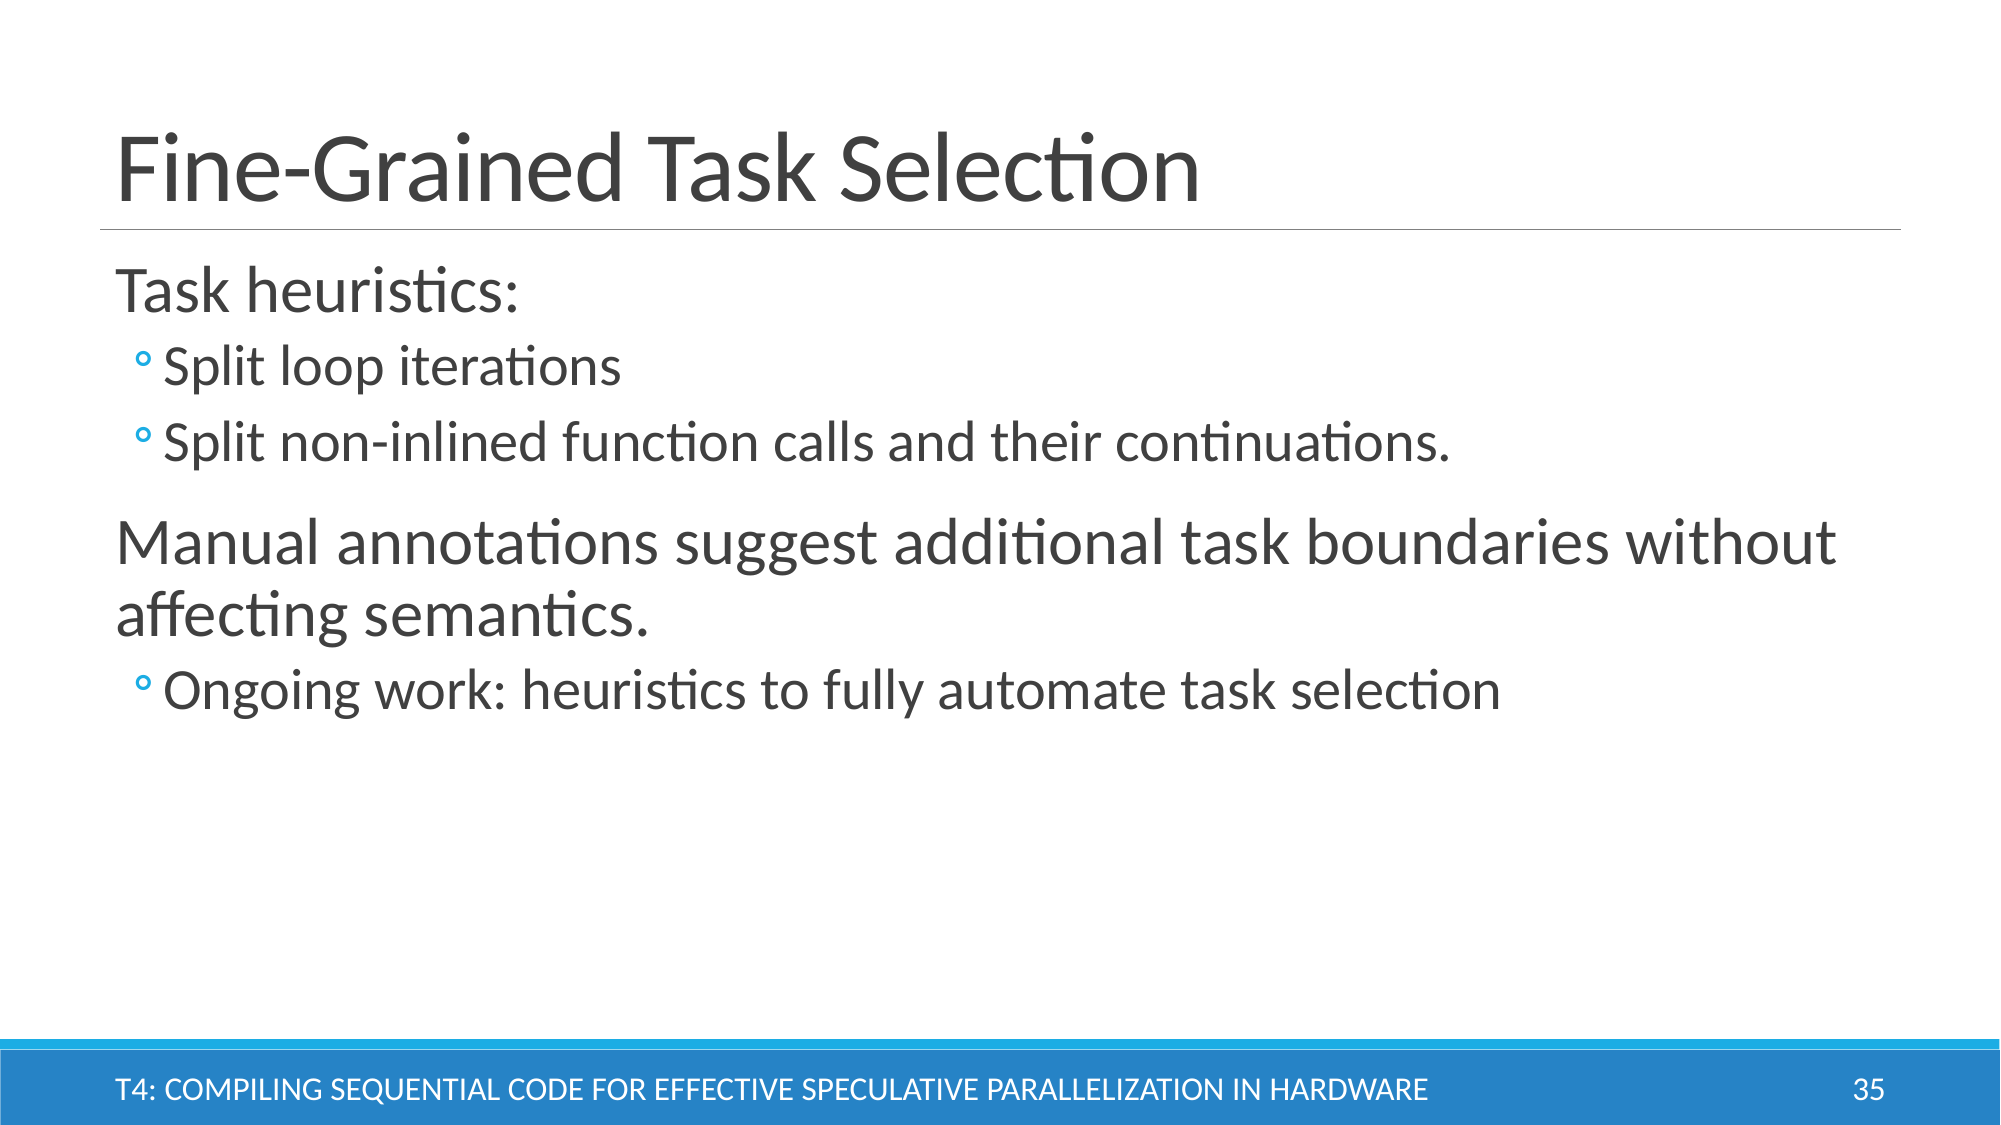

# Fine-Grained Task Selection
Task heuristics:
Split loop iterations
Split non-inlined function calls and their continuations.
Manual annotations suggest additional task boundaries without affecting semantics.
Ongoing work: heuristics to fully automate task selection

T4: Compiling Sequential Code for Effective Speculative Parallelization in Hardware
35